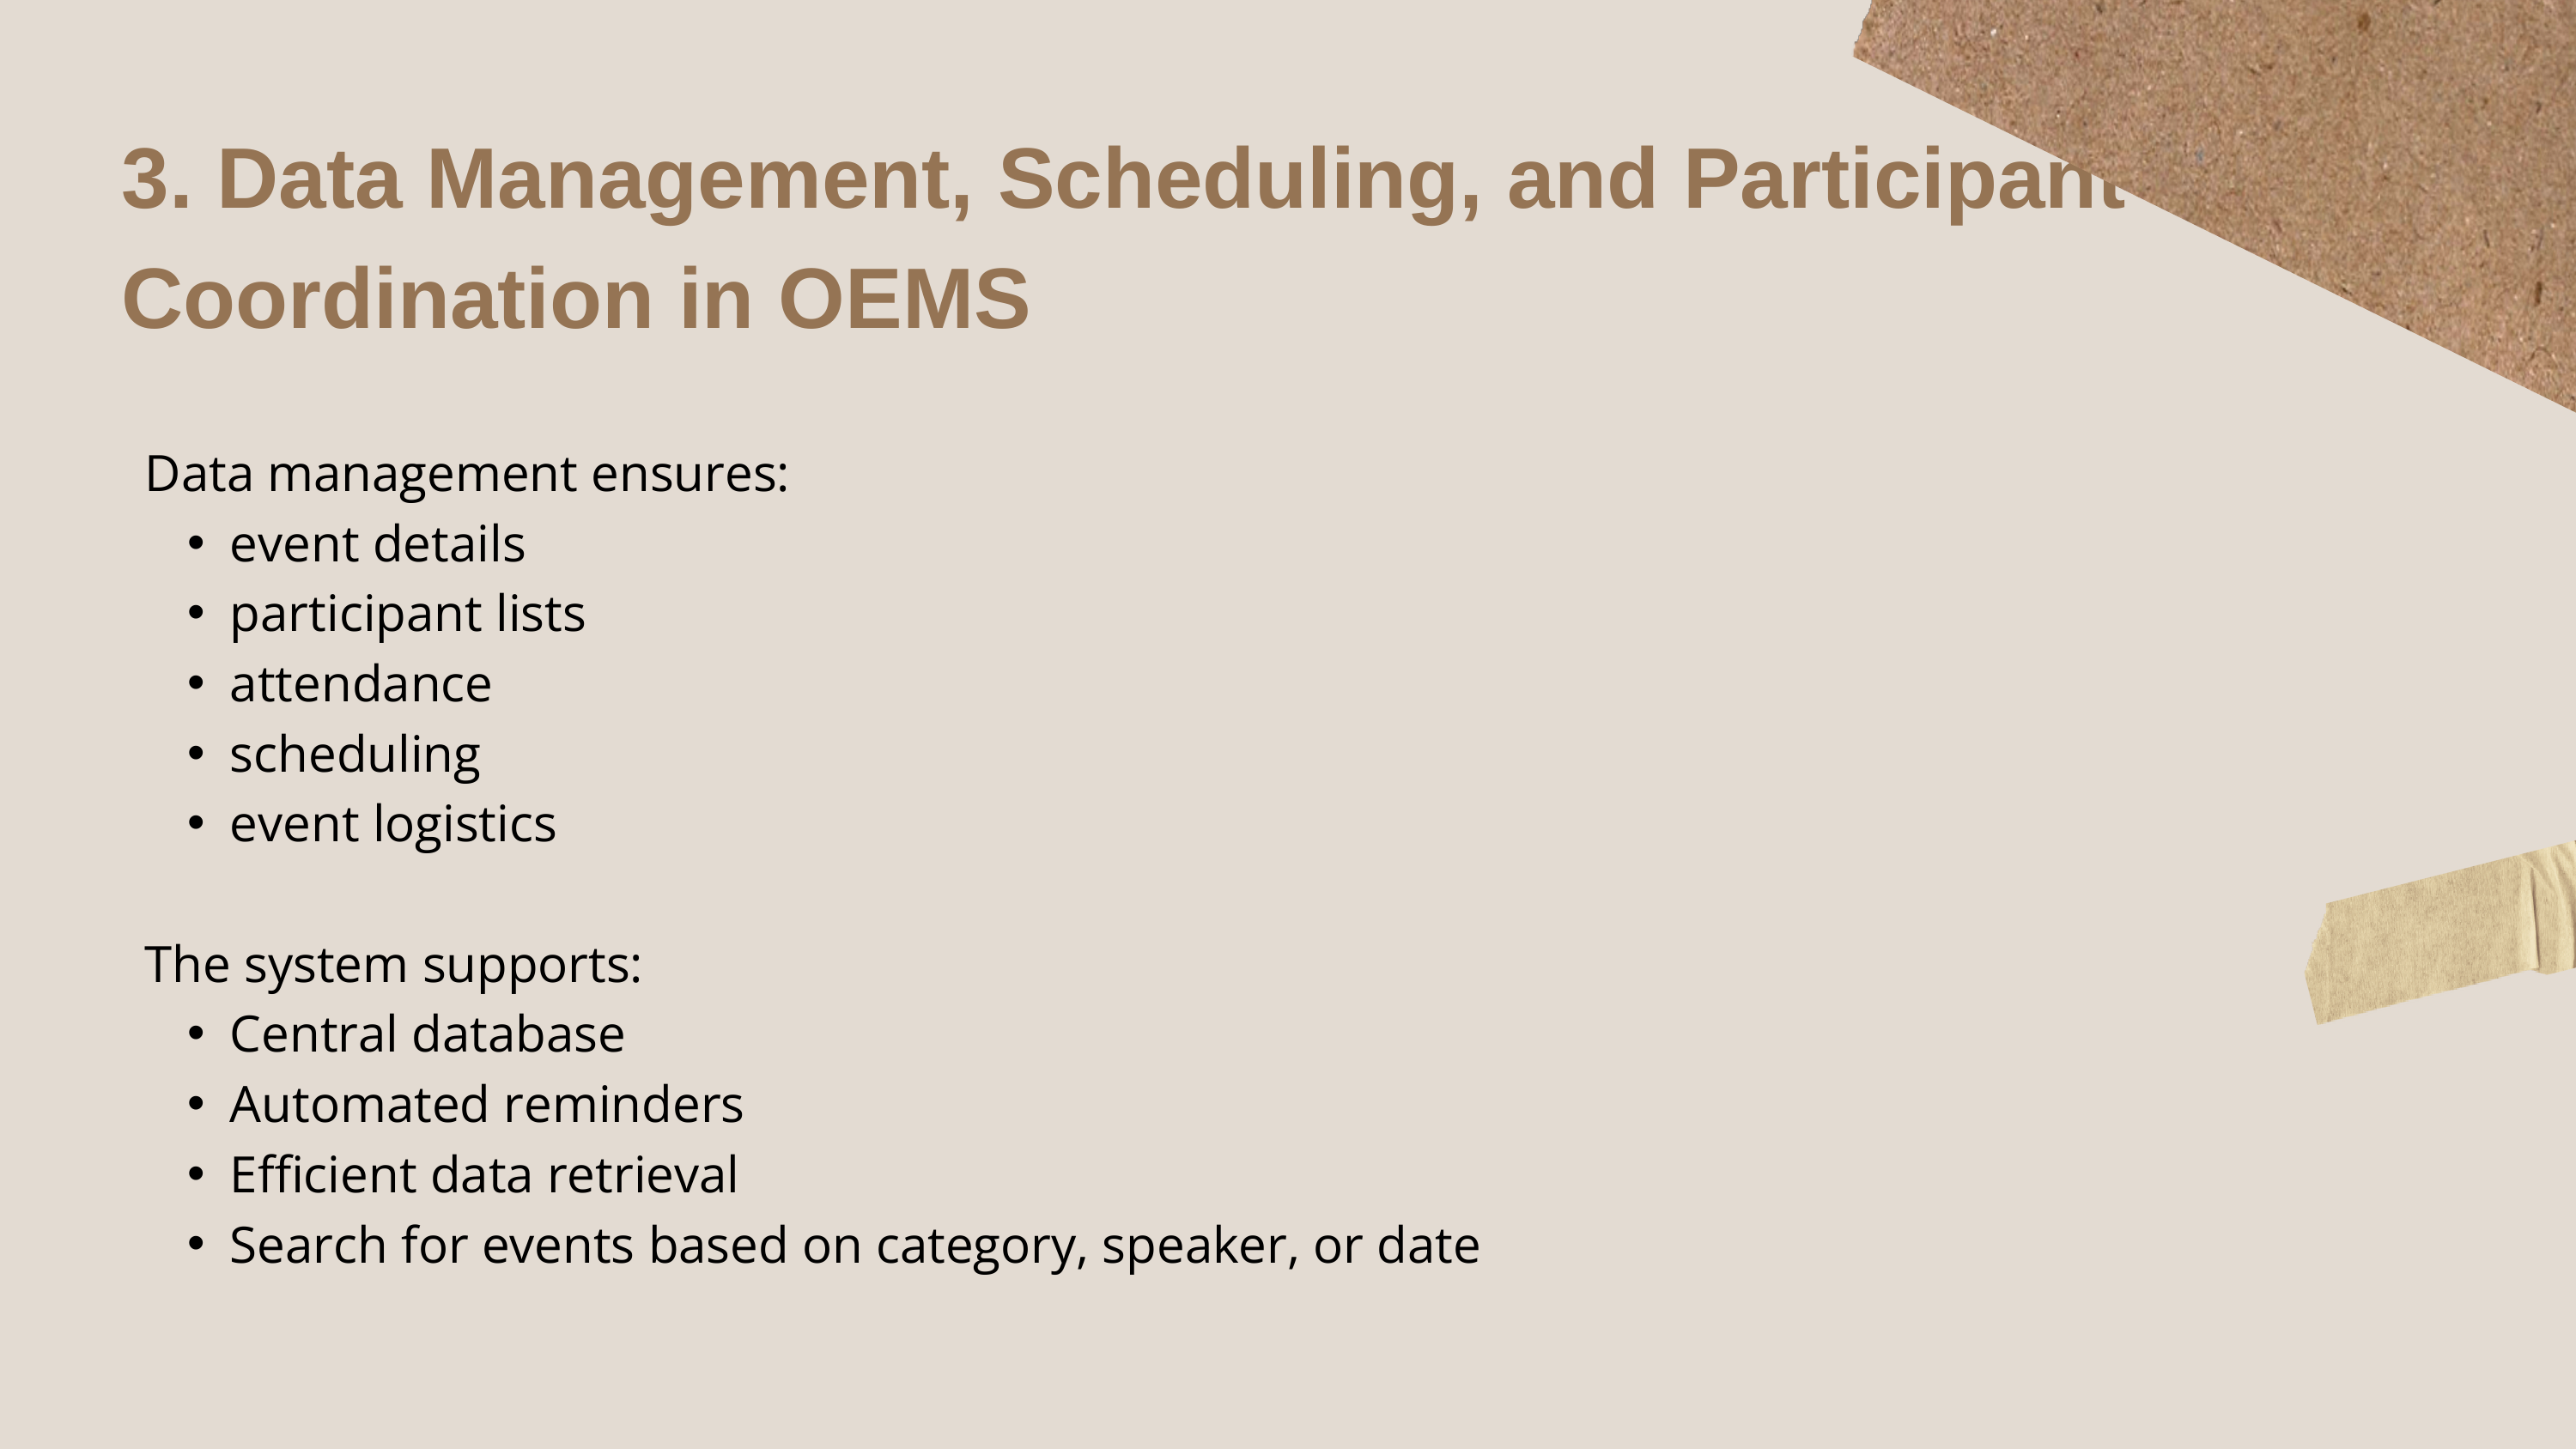

3. Data Management, Scheduling, and Participant Coordination in OEMS
Data management ensures:
event details
participant lists
attendance
scheduling
event logistics

The system supports:
Central database
Automated reminders
Efficient data retrieval
Search for events based on category, speaker, or date